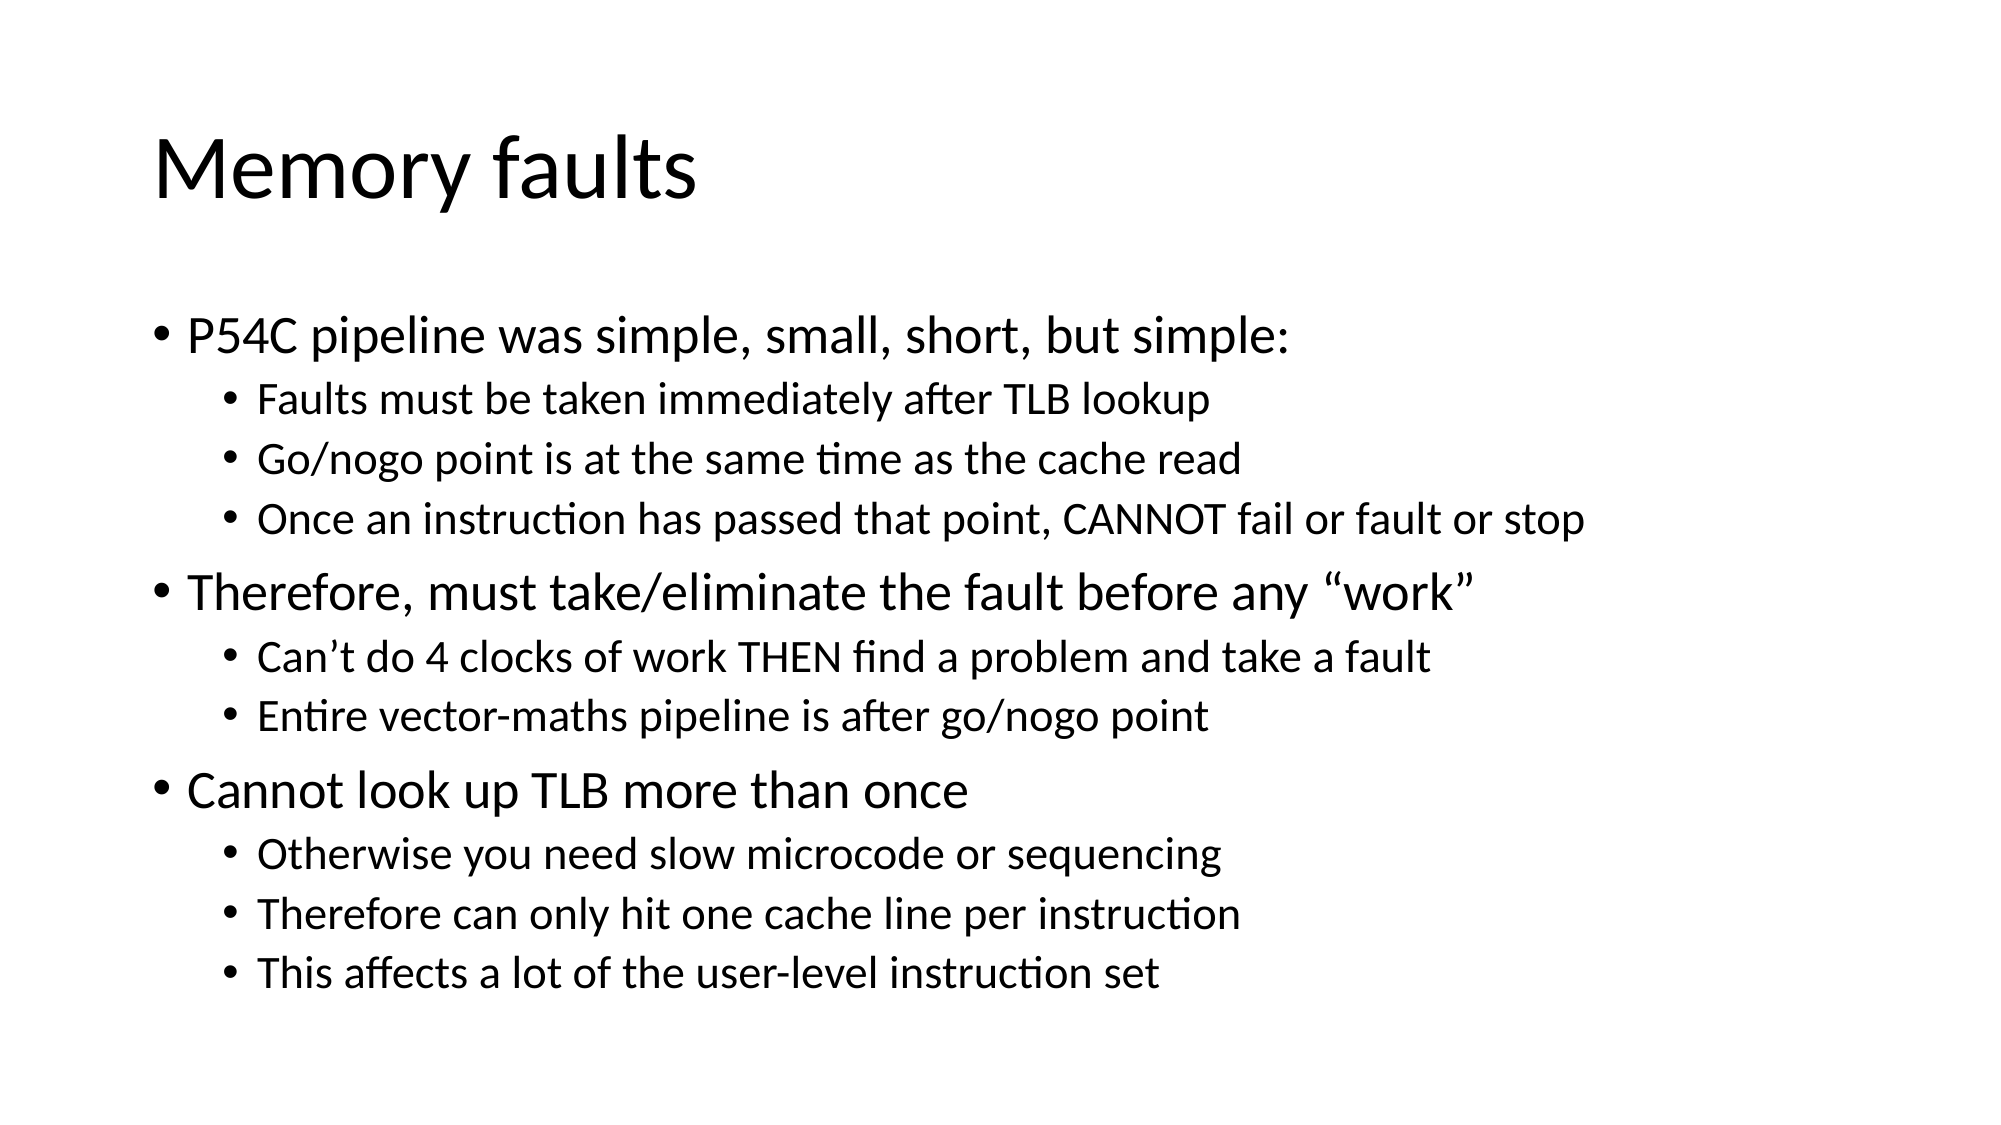

# Memory faults
P54C pipeline was simple, small, short, but simple:
Faults must be taken immediately after TLB lookup
Go/nogo point is at the same time as the cache read
Once an instruction has passed that point, CANNOT fail or fault or stop
Therefore, must take/eliminate the fault before any “work”
Can’t do 4 clocks of work THEN find a problem and take a fault
Entire vector-maths pipeline is after go/nogo point
Cannot look up TLB more than once
Otherwise you need slow microcode or sequencing
Therefore can only hit one cache line per instruction
This affects a lot of the user-level instruction set